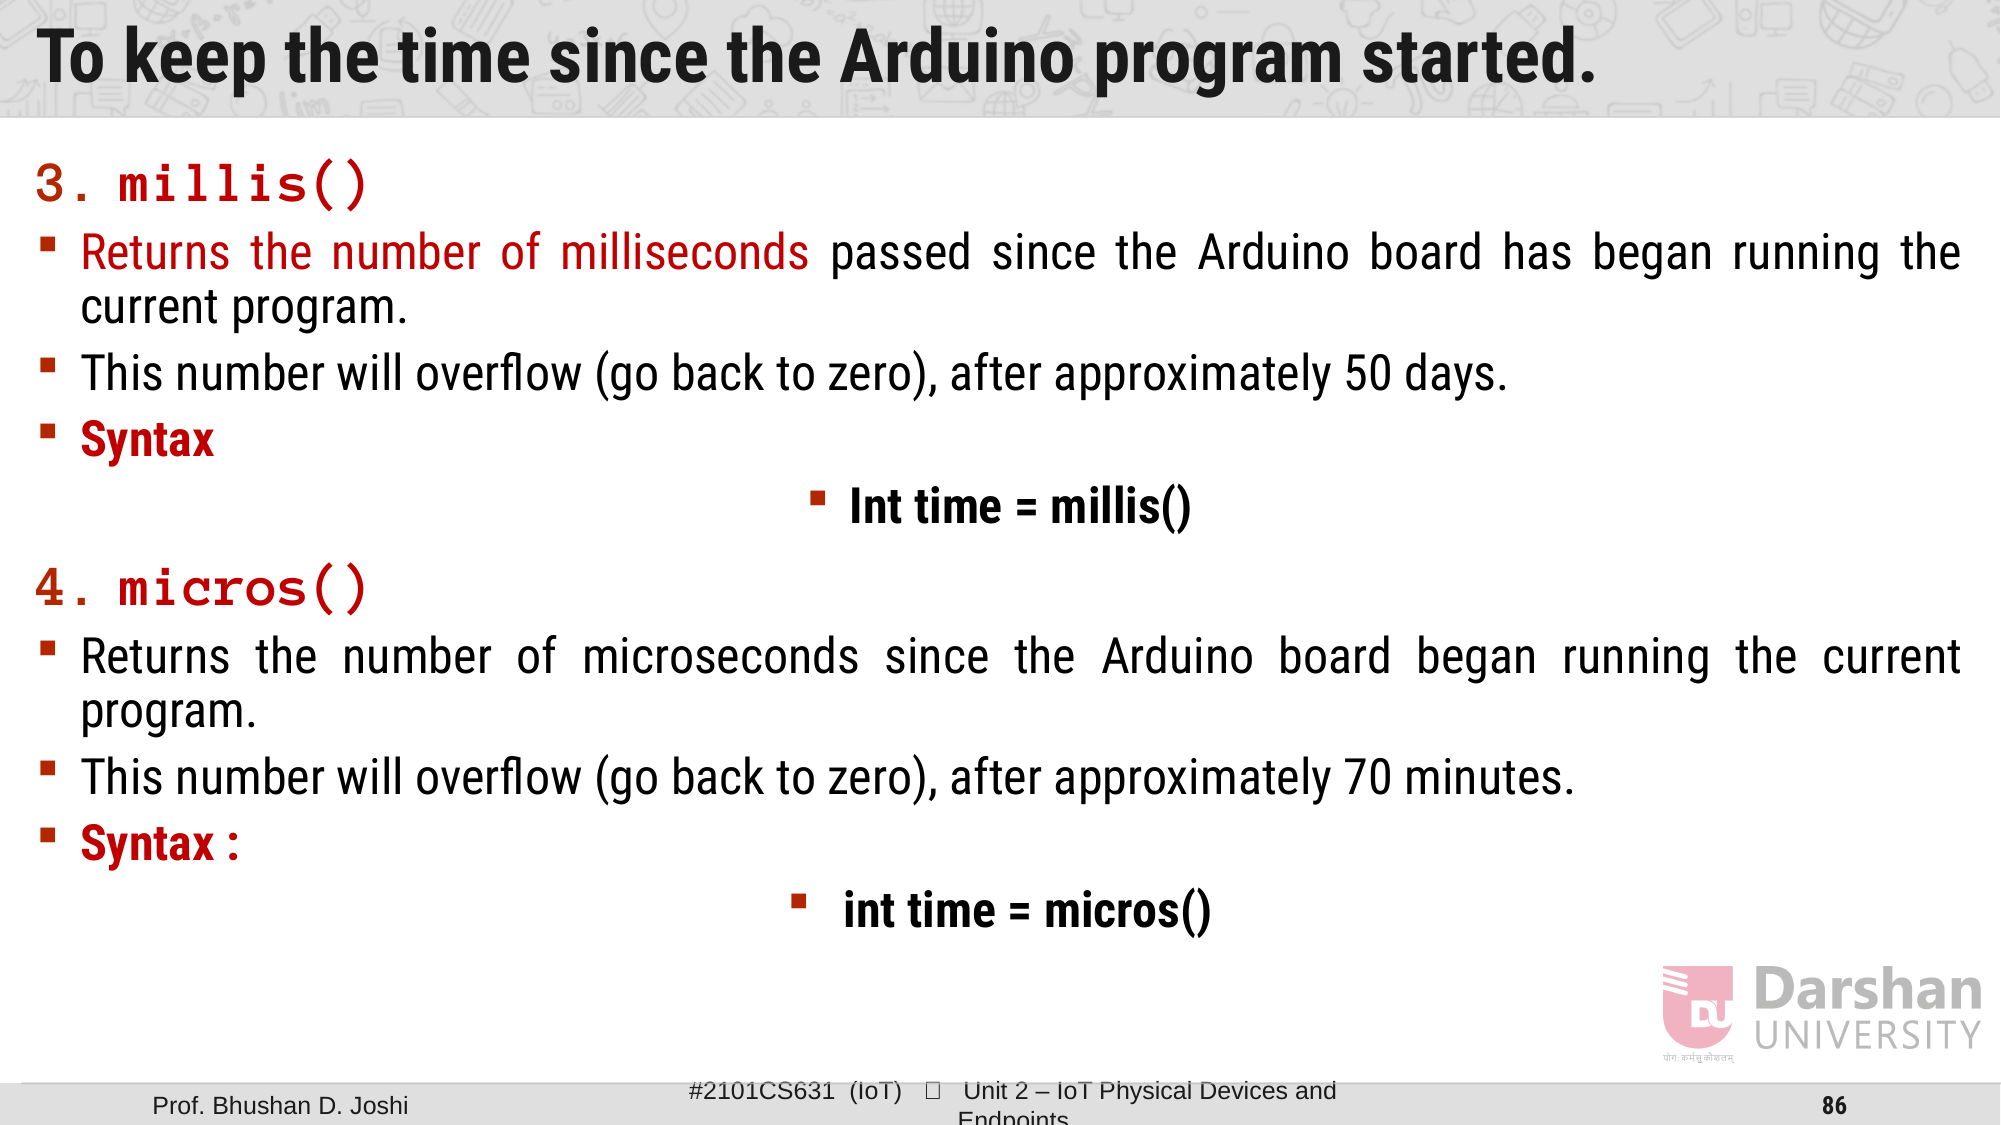

# To keep the time since the Arduino program started.
millis()
Returns the number of milliseconds passed since the Arduino board has began running the current program.
This number will overflow (go back to zero), after approximately 50 days.
Syntax
Int time = millis()
micros()
Returns the number of microseconds since the Arduino board began running the current program.
This number will overflow (go back to zero), after approximately 70 minutes.
Syntax :
int time = micros()